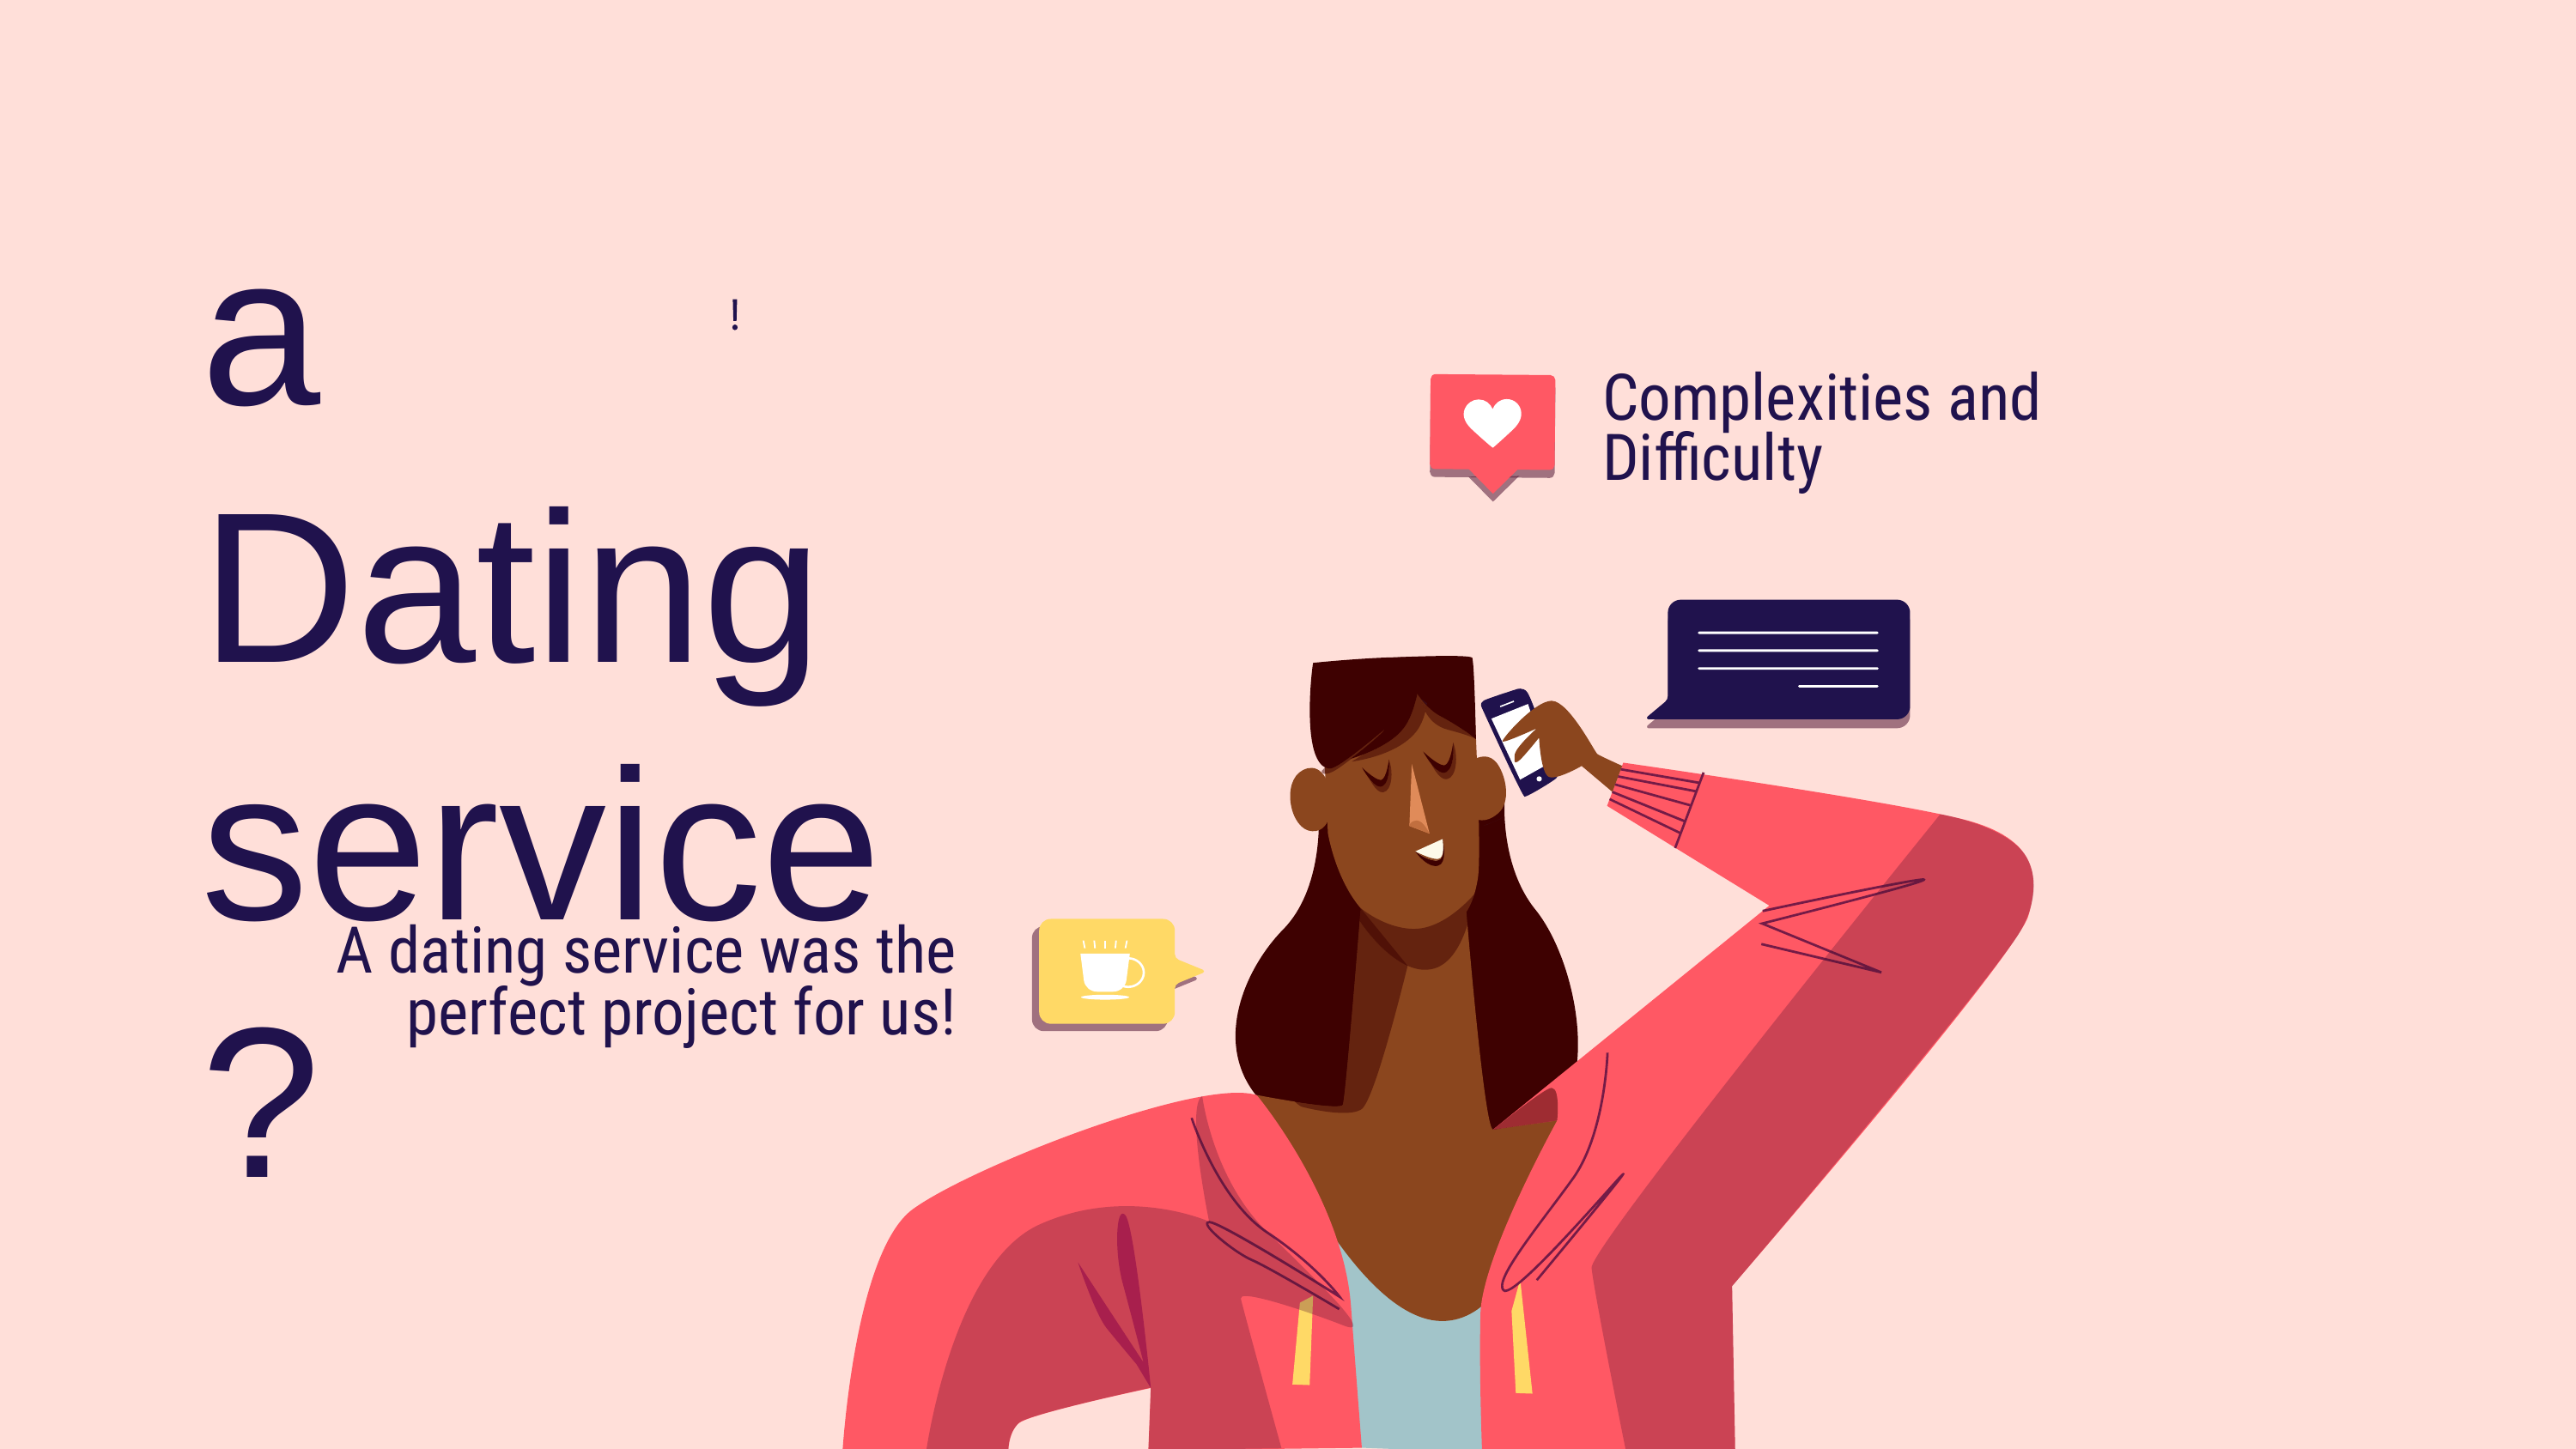

a Dating service?

Complexities and
Difficulty

A dating service was the perfect project for us!